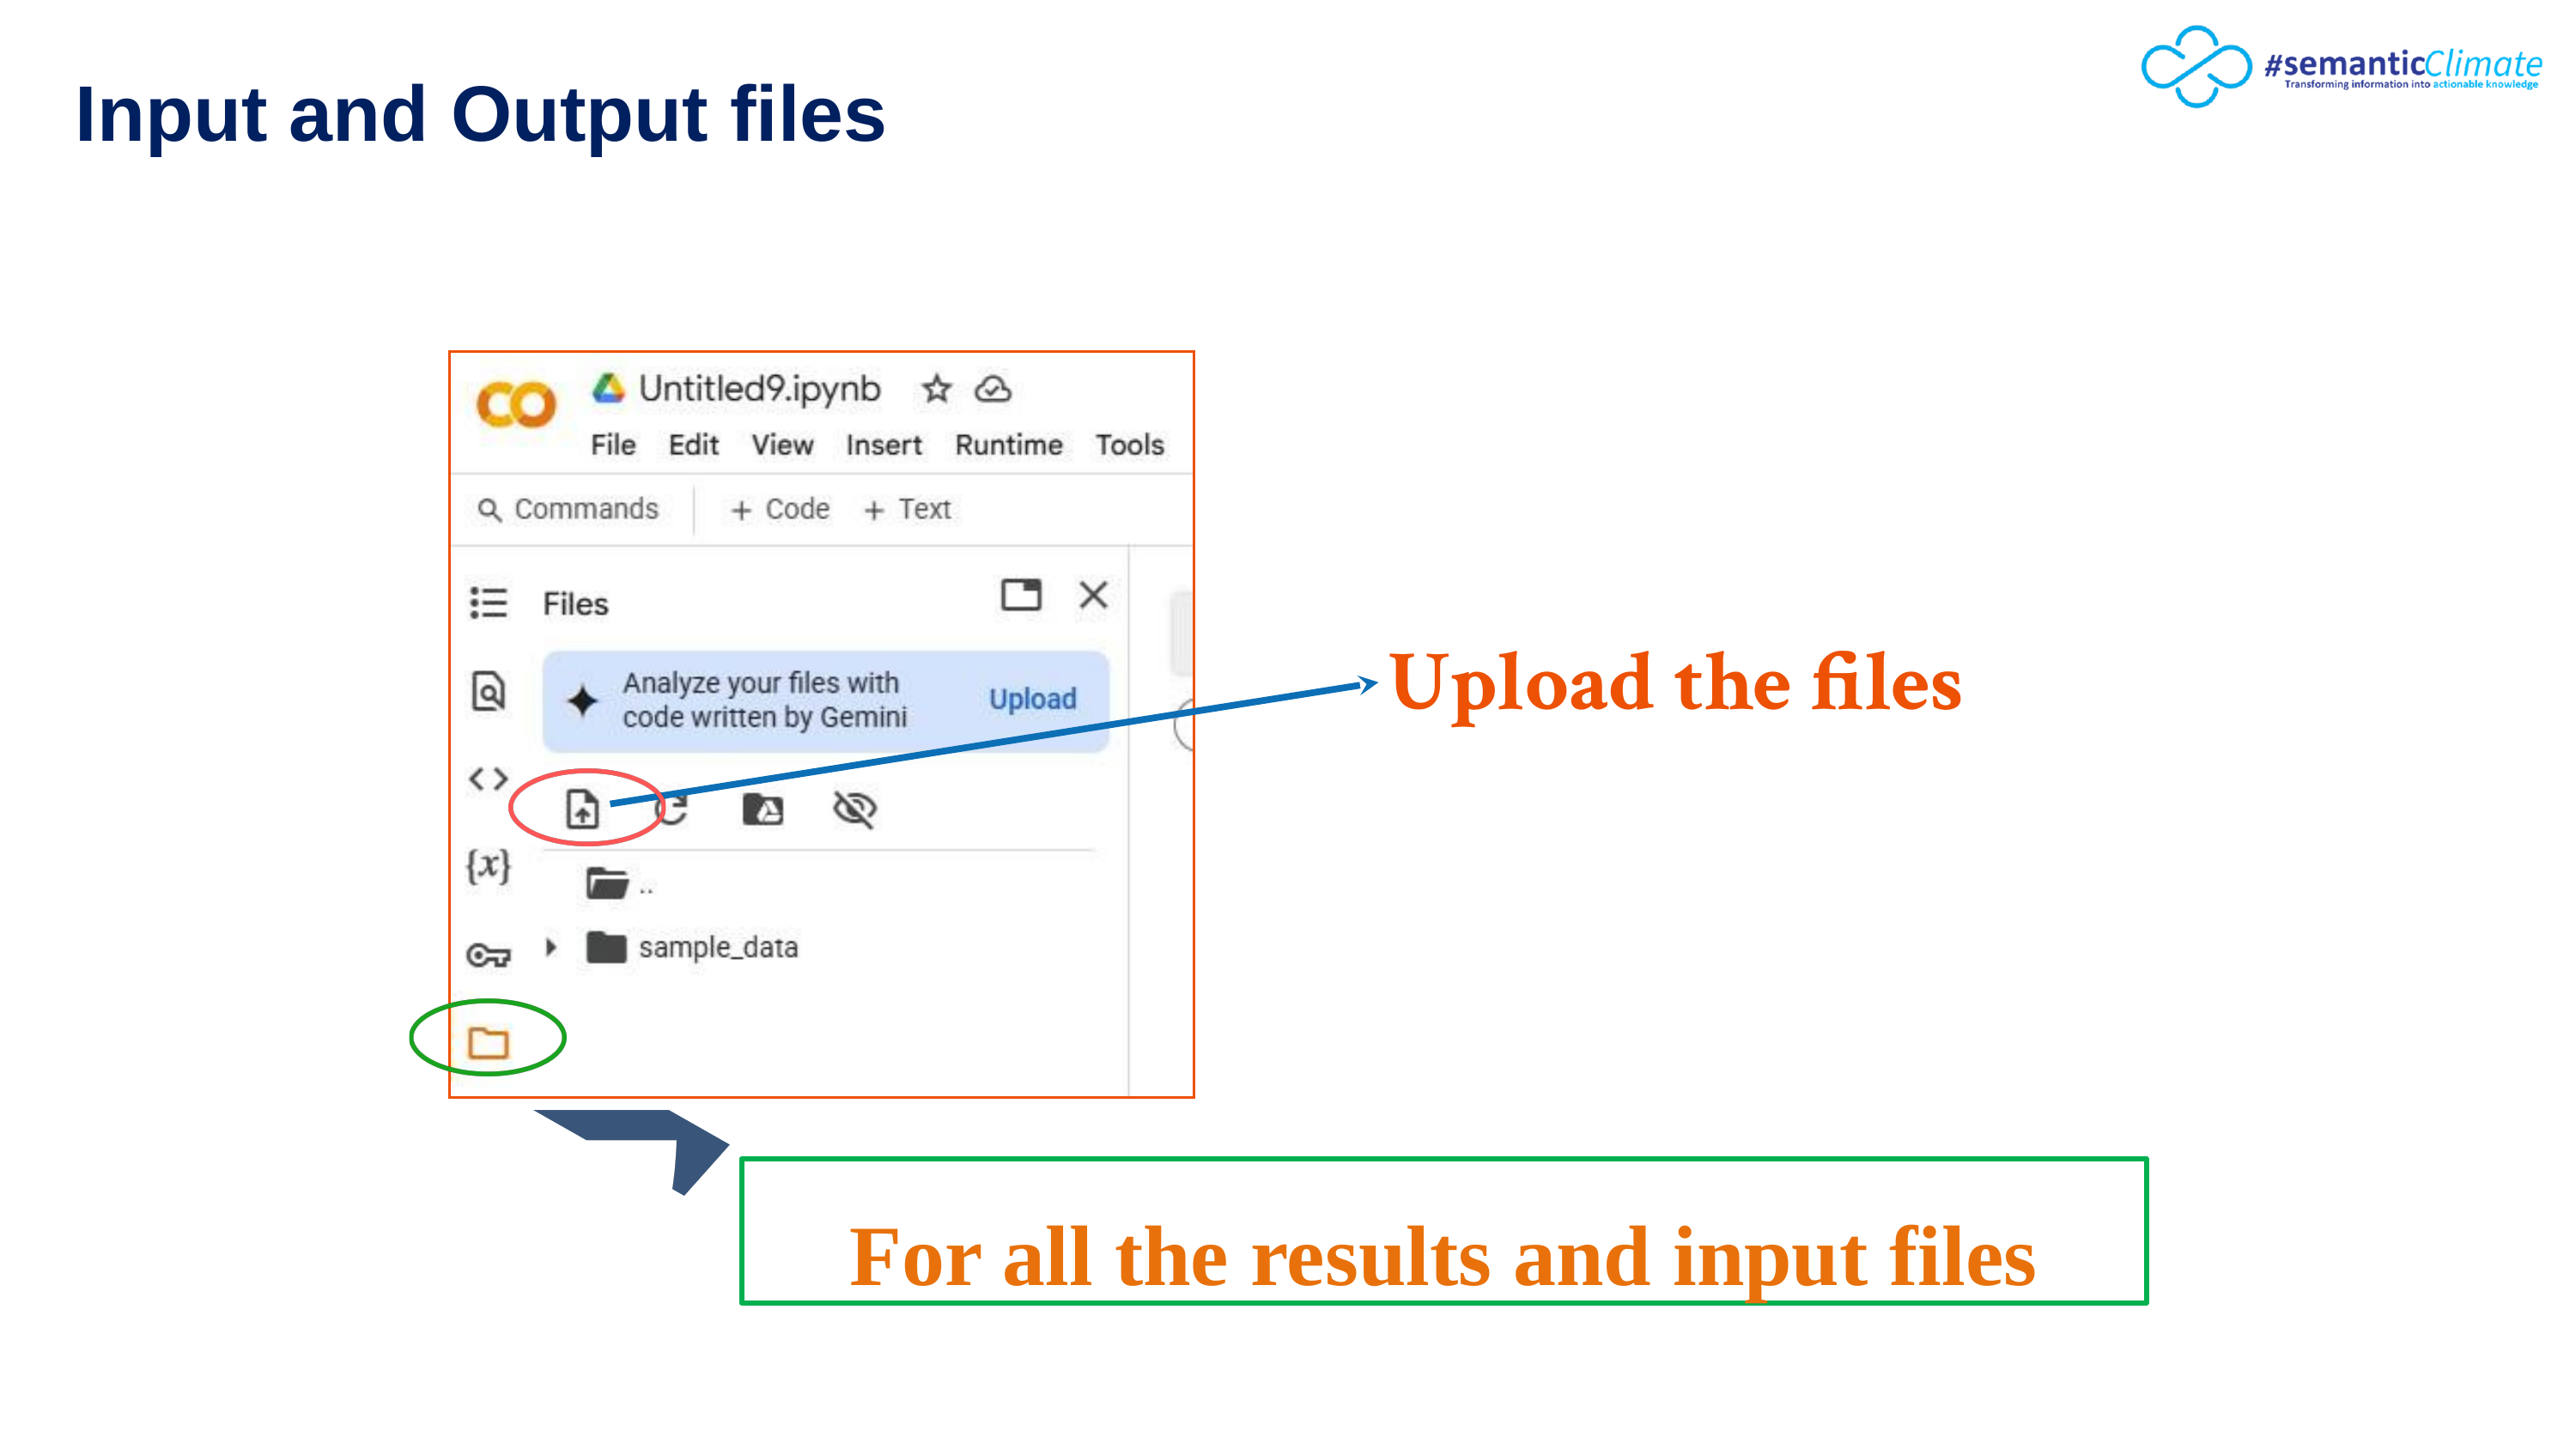

Input and Output files

Upload the files

For all the results and input files